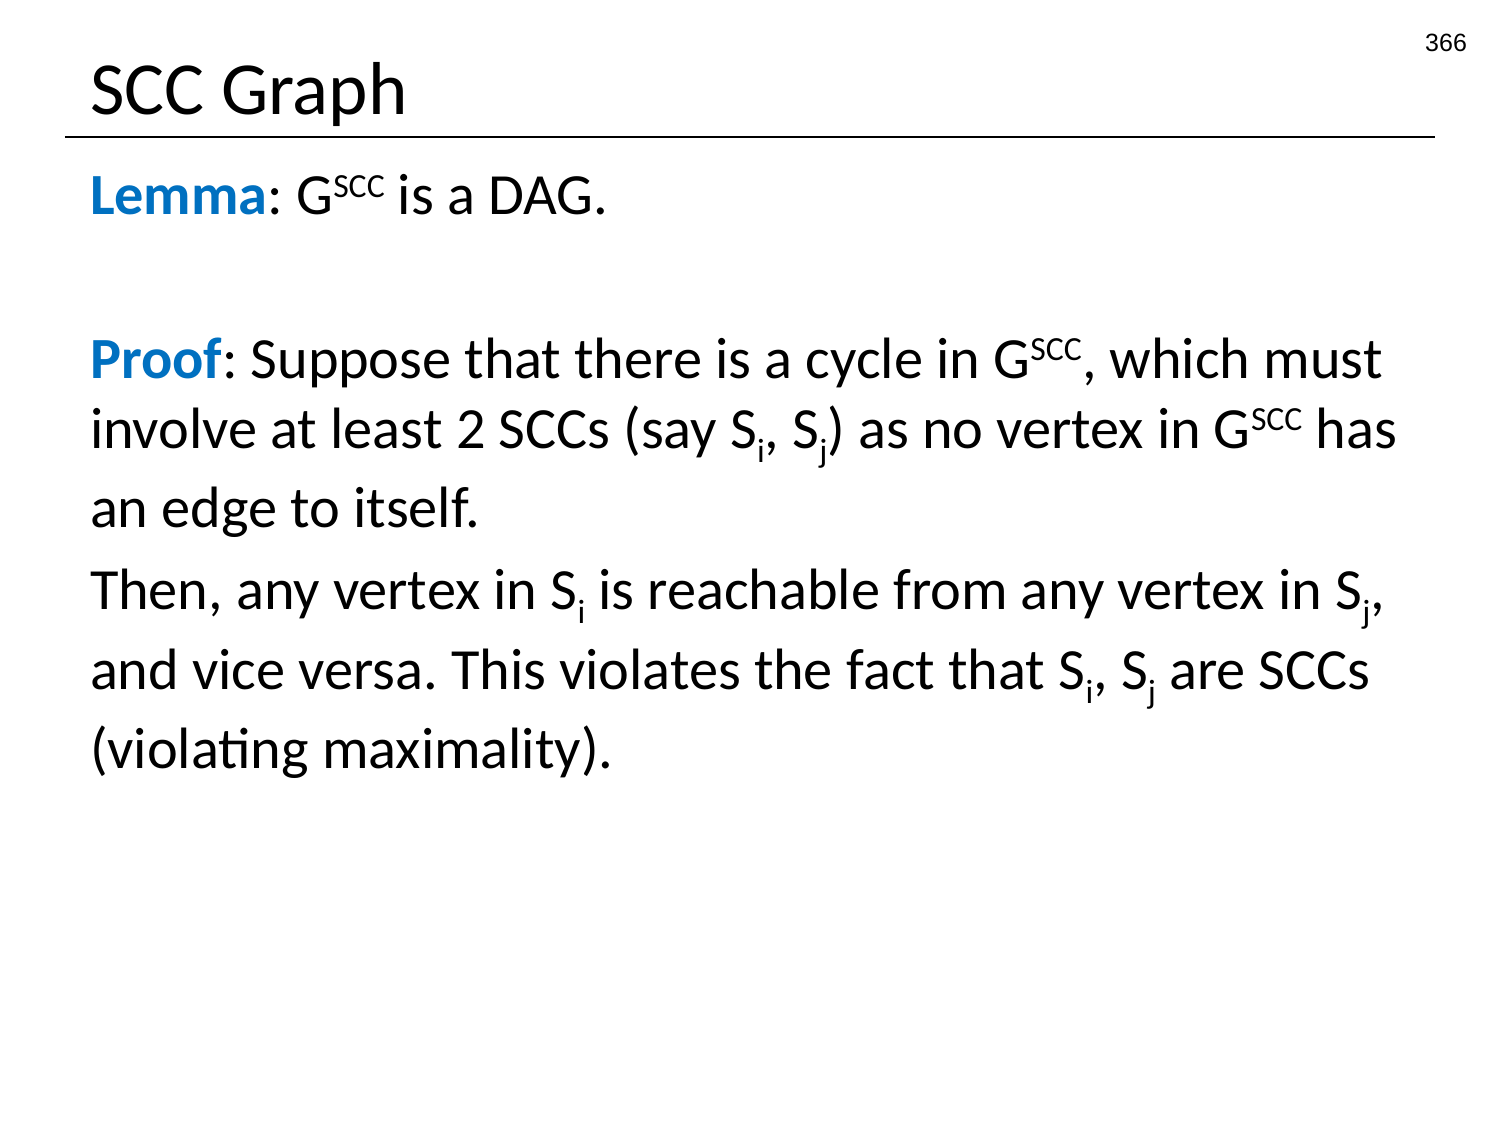

366
# SCC Graph
Lemma: GSCC is a DAG.

Proof: Suppose that there is a cycle in GSCC, which must involve at least 2 SCCs (say Si, Sj) as no vertex in GSCC has an edge to itself.
Then, any vertex in Si is reachable from any vertex in Sj, and vice versa. This violates the fact that Si, Sj are SCCs (violating maximality).